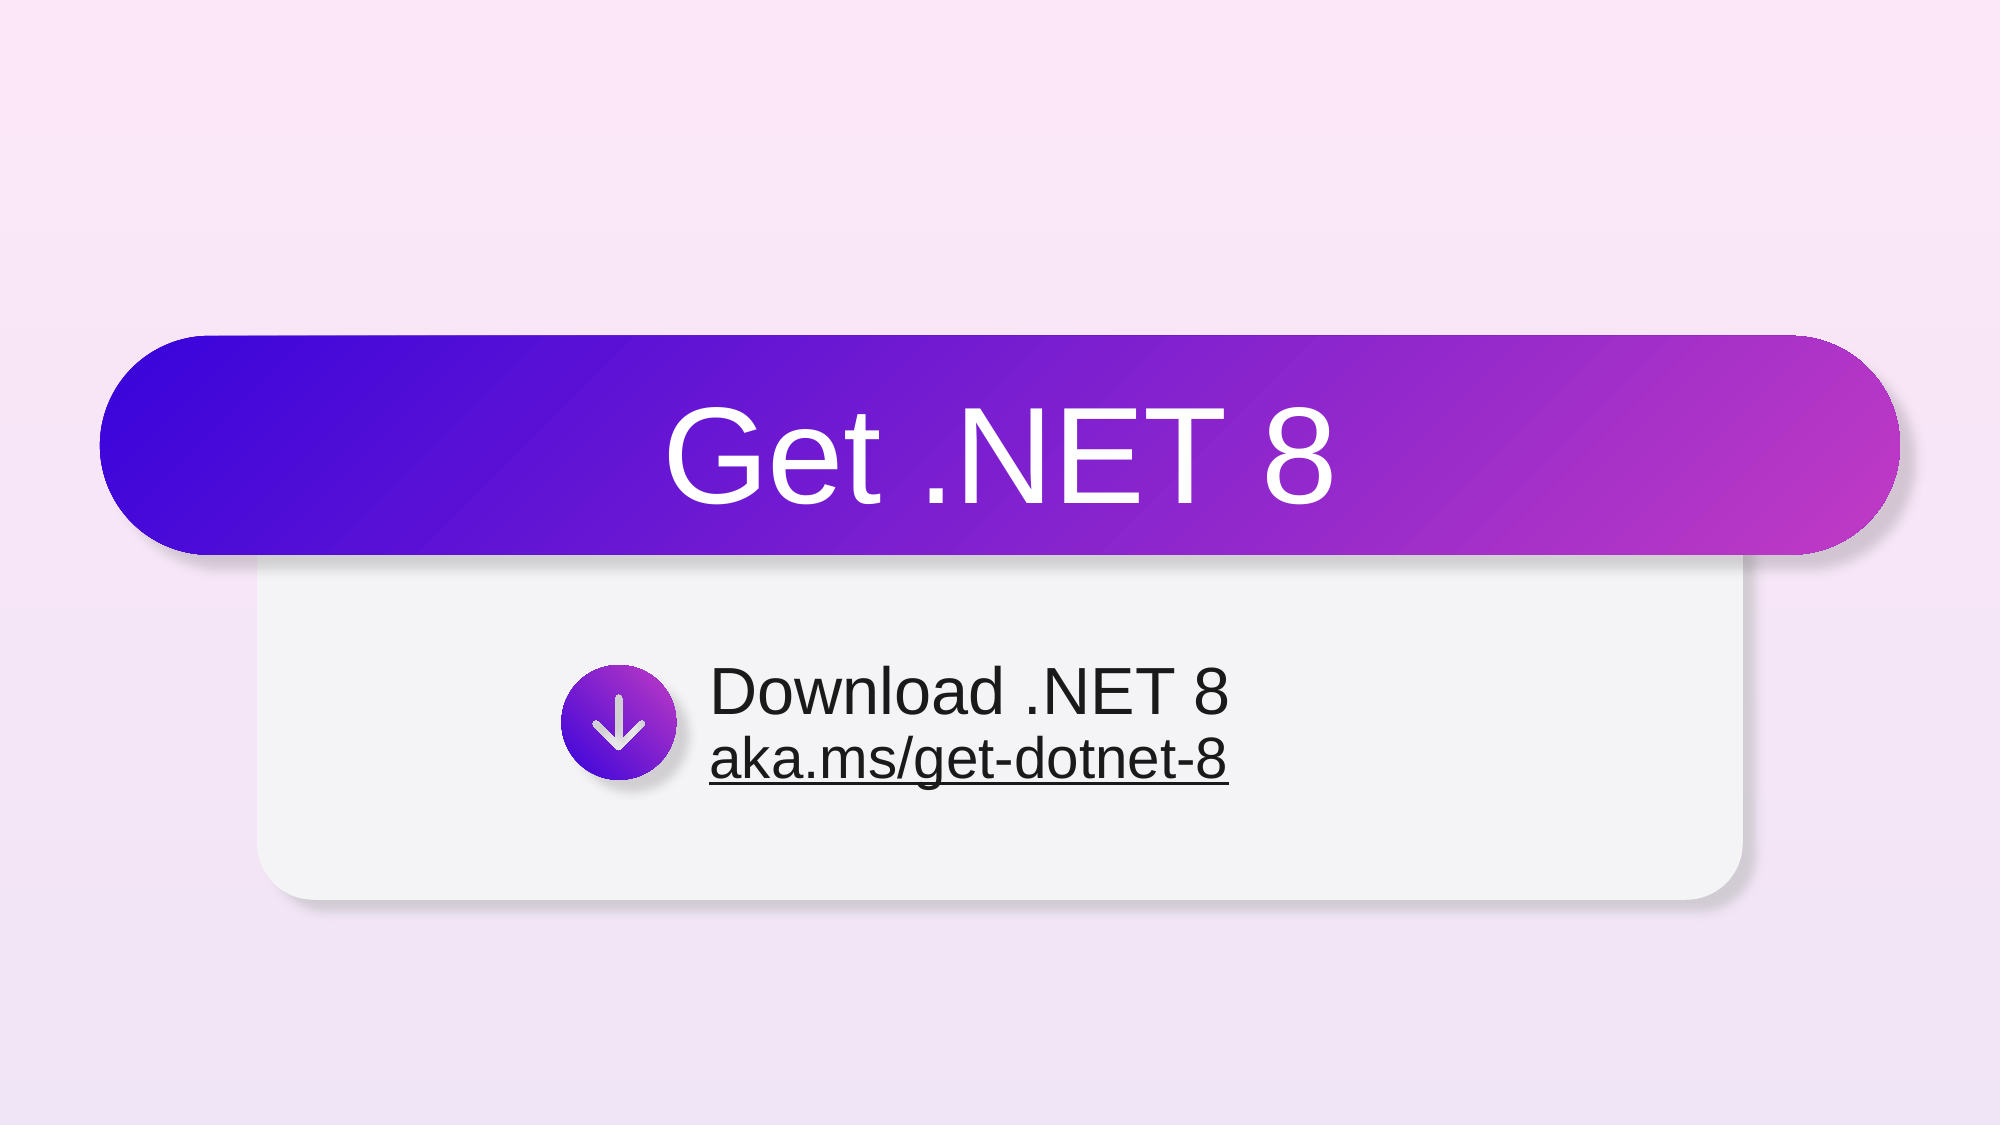

# Get .NET 8

Download .NET 8
aka.ms/get-dotnet-8